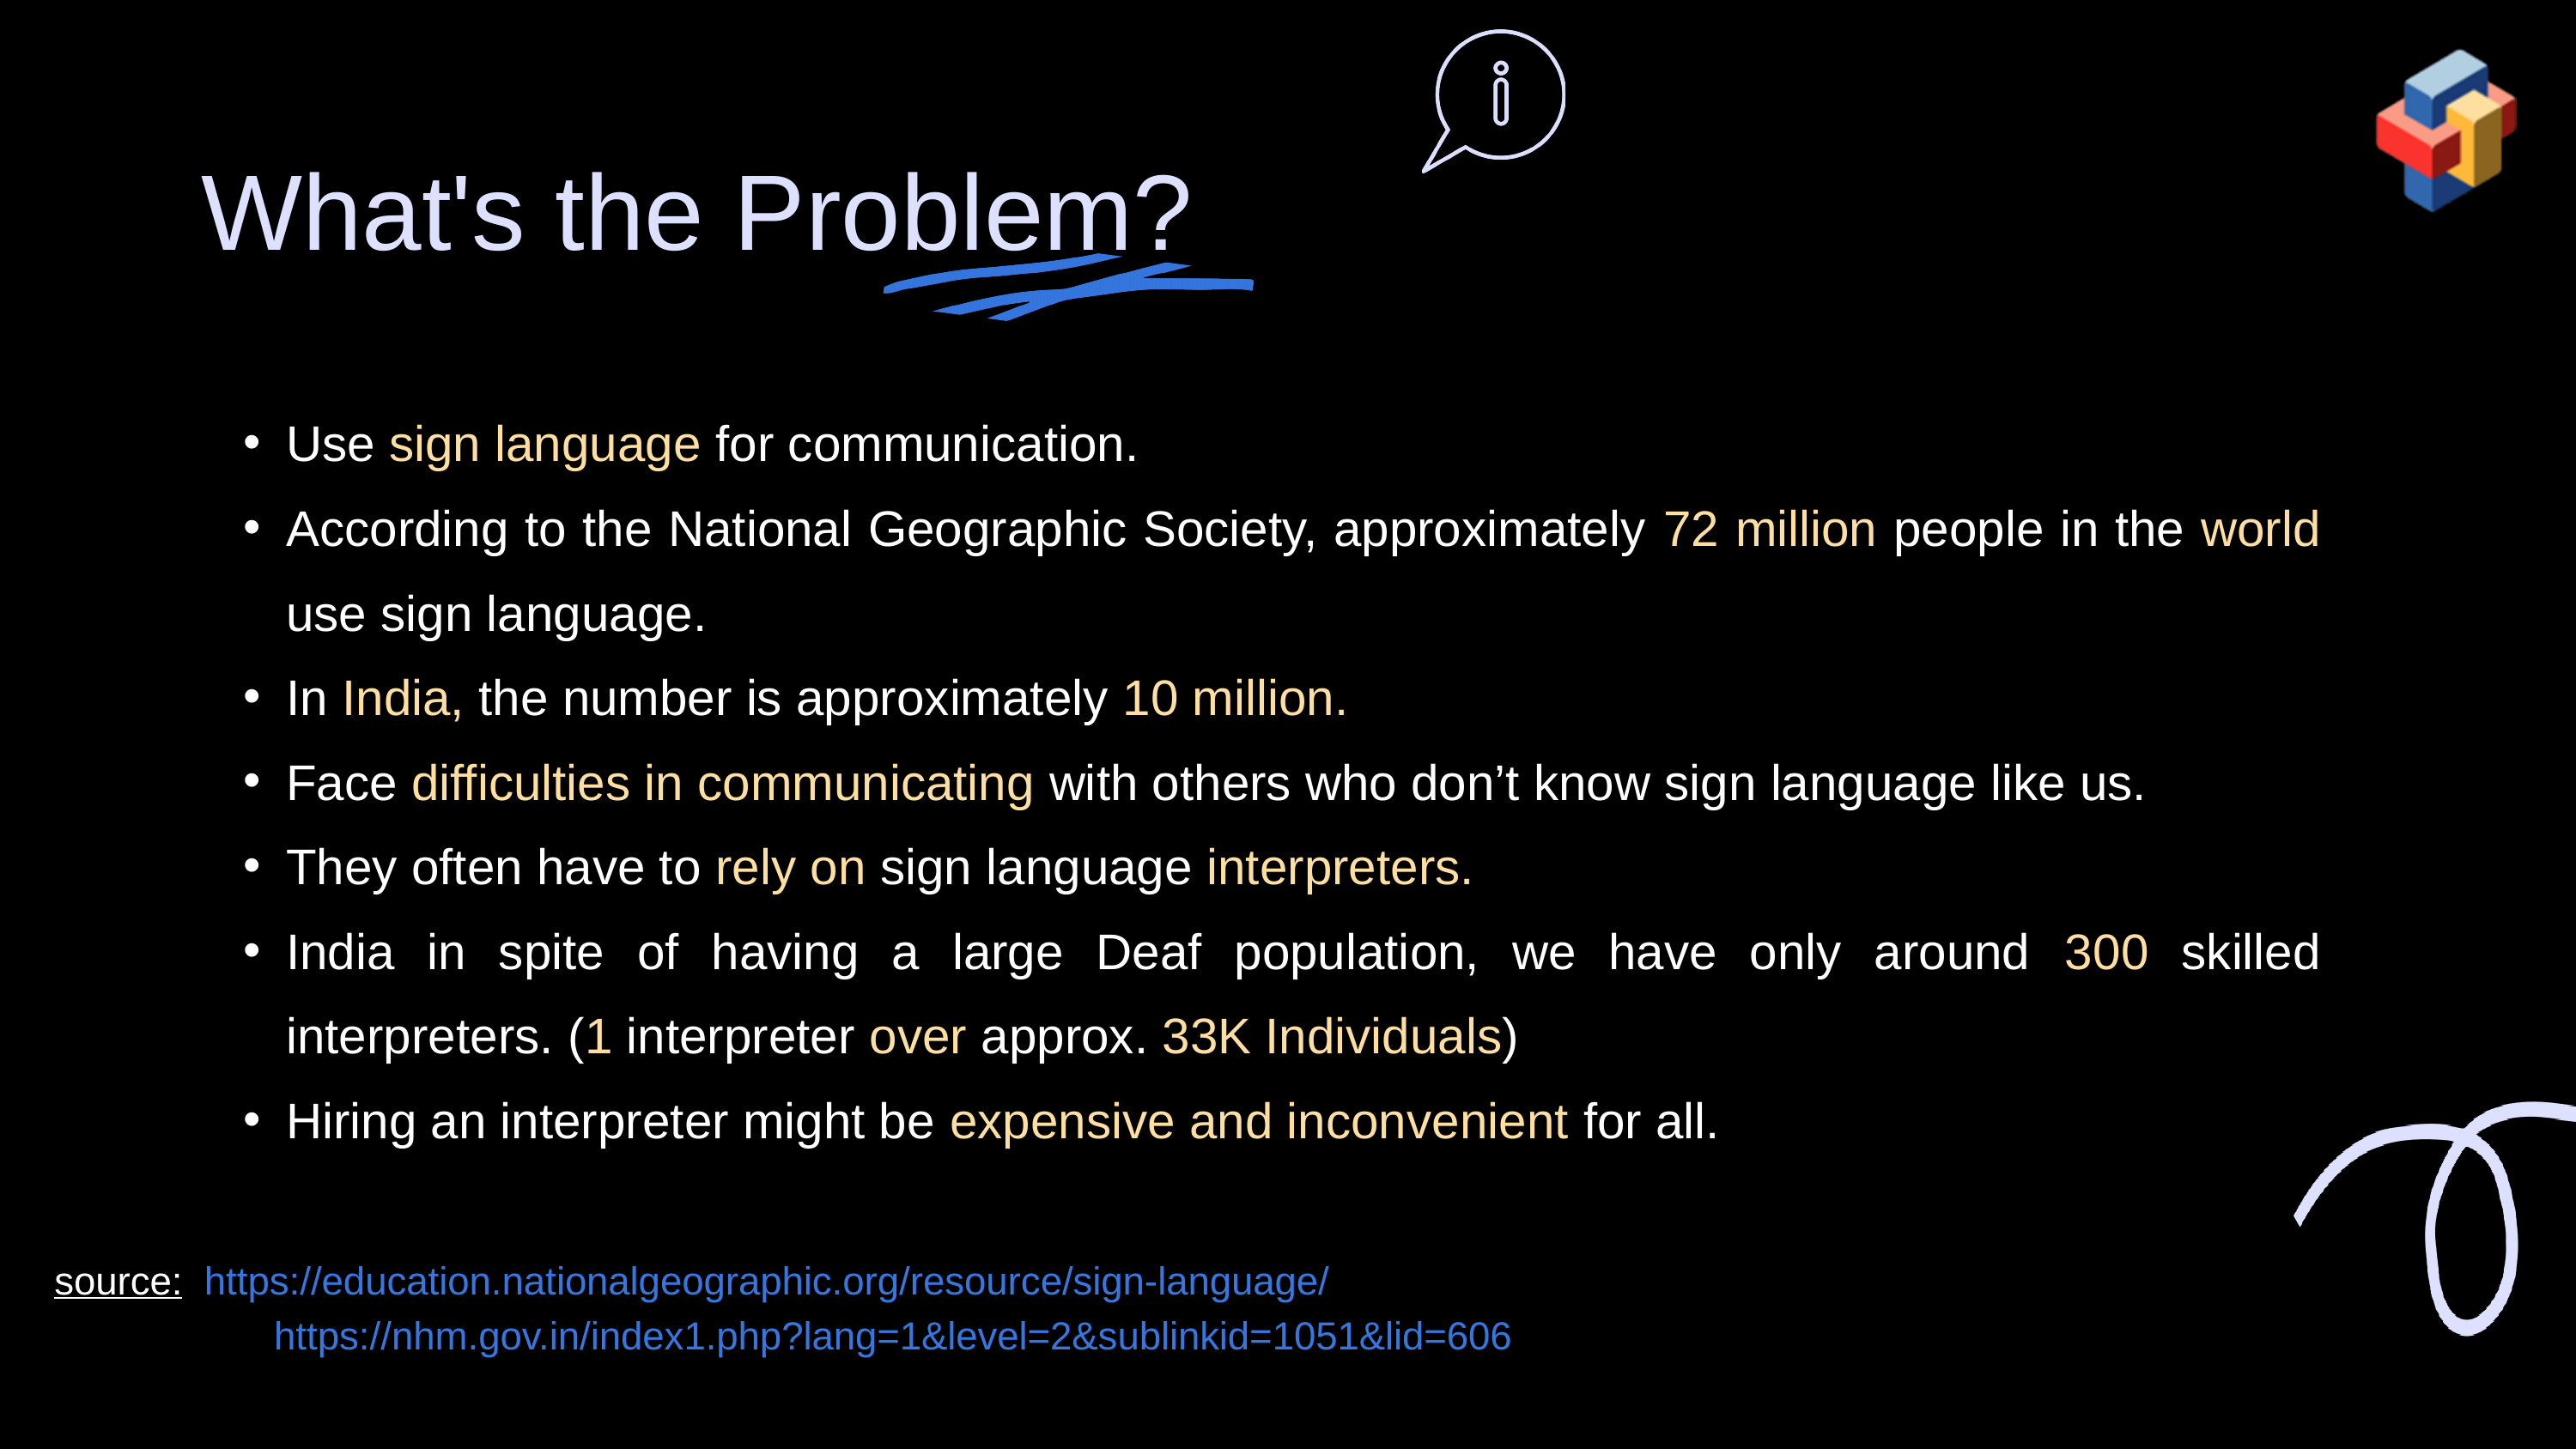

What's the Problem?

Use sign language for communication.
According to the National Geographic Society, approximately 72 million people in the world use sign language.
In India, the number is approximately 10 million.
Face difficulties in communicating with others who don’t know sign language like us.
They often have to rely on sign language interpreters.
India in spite of having a large Deaf population, we have only around 300 skilled interpreters. (1 interpreter over approx. 33K Individuals)
Hiring an interpreter might be expensive and inconvenient for all.

source:  https://education.nationalgeographic.org/resource/sign-language/
  https://nhm.gov.in/index1.php?lang=1&level=2&sublinkid=1051&lid=606